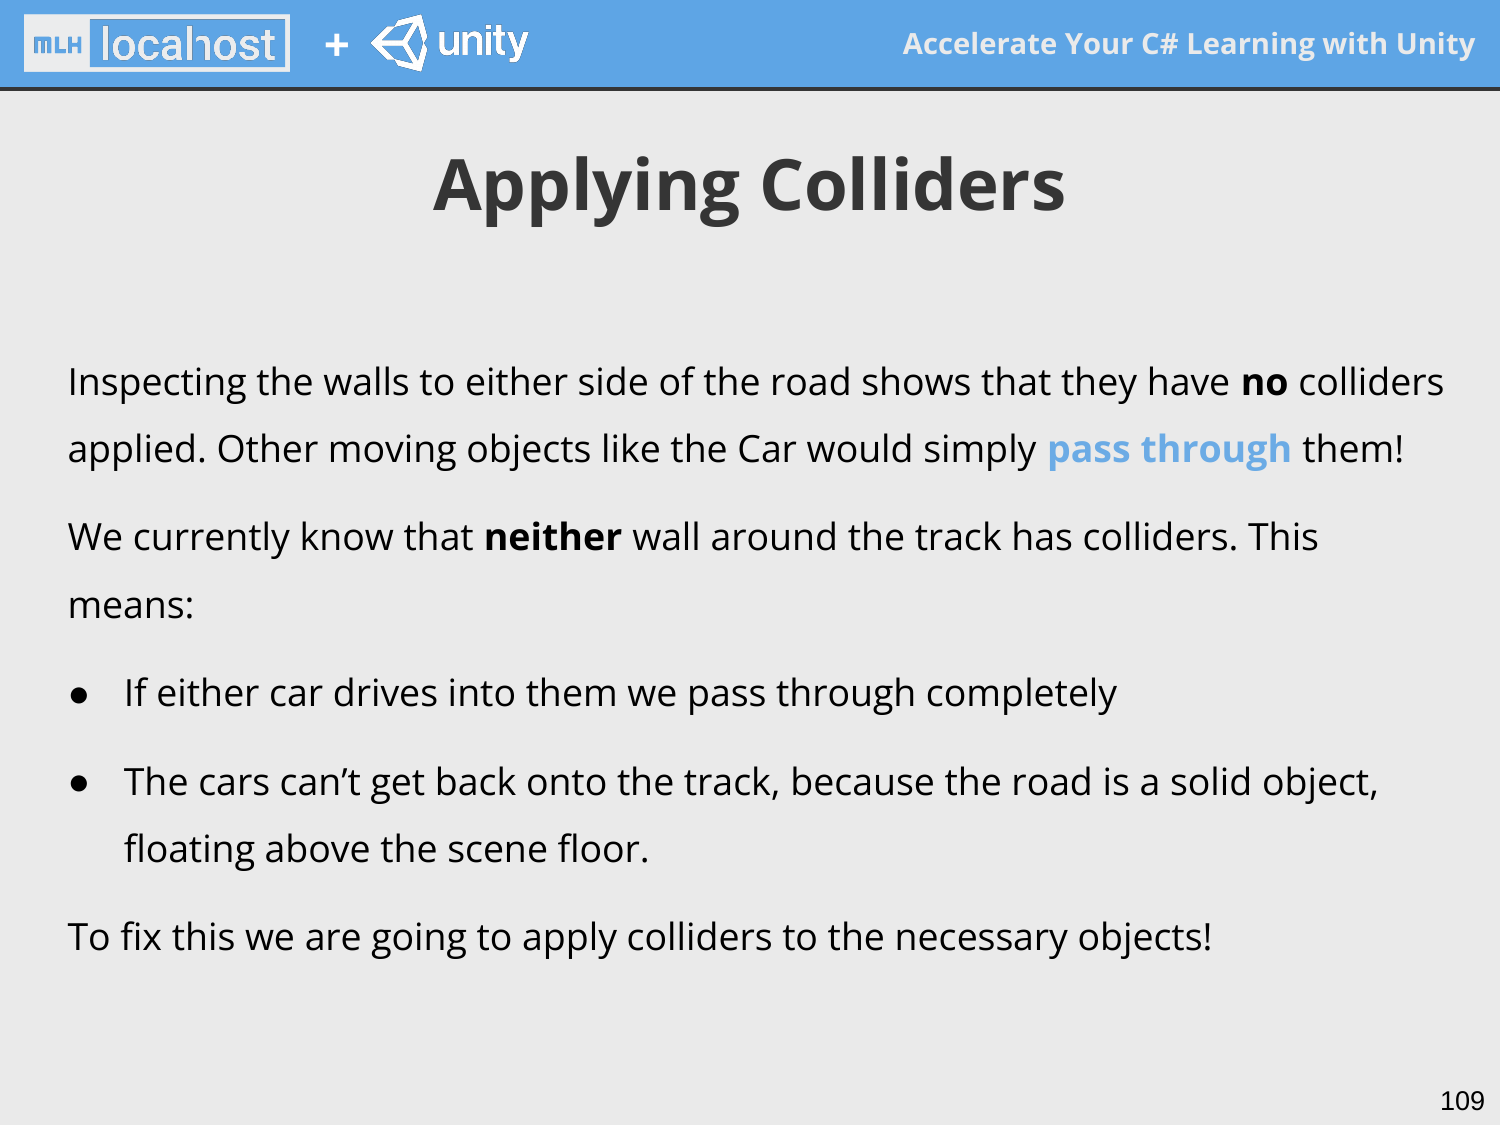

Applying Colliders
Inspecting the walls to either side of the road shows that they have no colliders applied. Other moving objects like the Car would simply pass through them!
We currently know that neither wall around the track has colliders. This means:
If either car drives into them we pass through completely
The cars can’t get back onto the track, because the road is a solid object, floating above the scene floor.
To fix this we are going to apply colliders to the necessary objects!